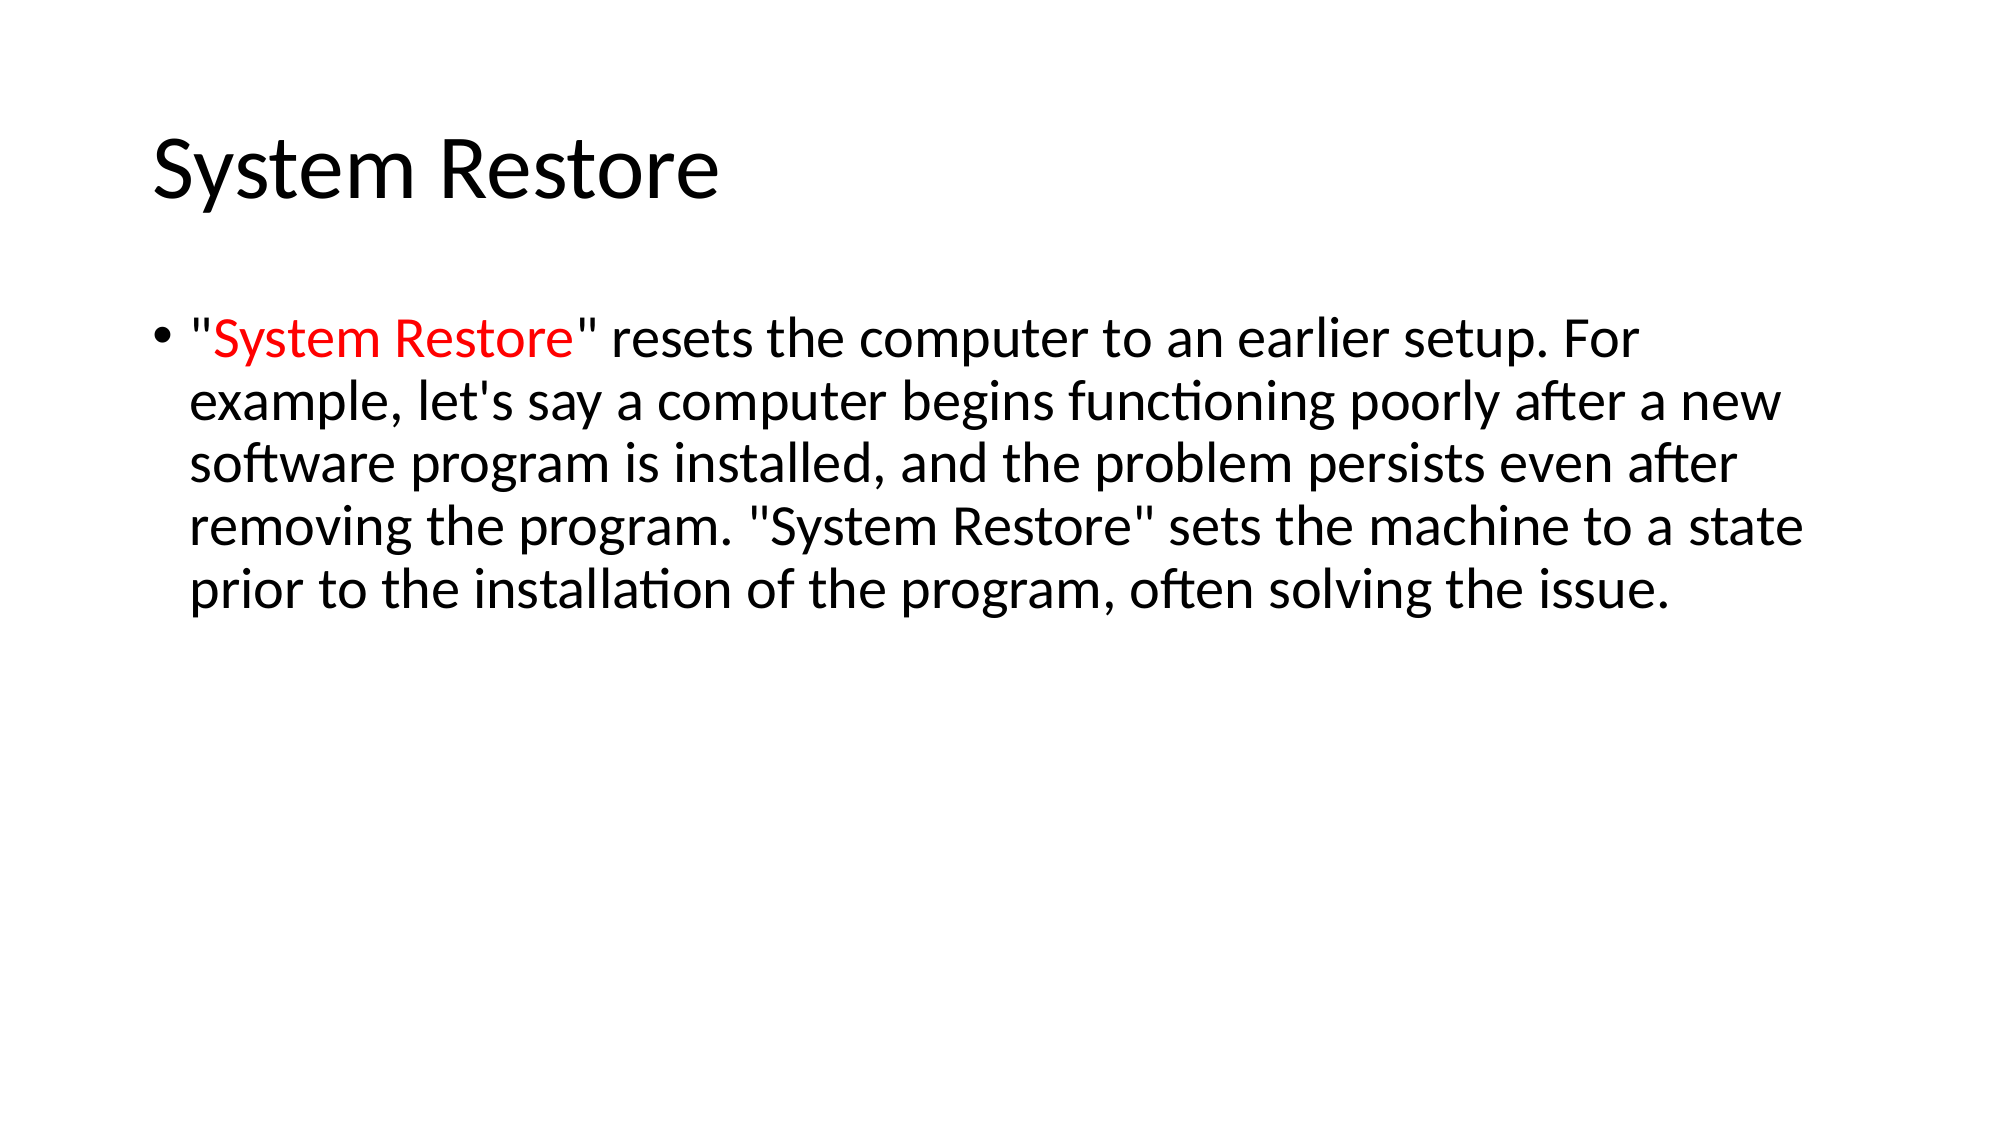

# System Restore
"System Restore" resets the computer to an earlier setup. For example, let's say a computer begins functioning poorly after a new software program is installed, and the problem persists even after removing the program. "System Restore" sets the machine to a state prior to the installation of the program, often solving the issue.